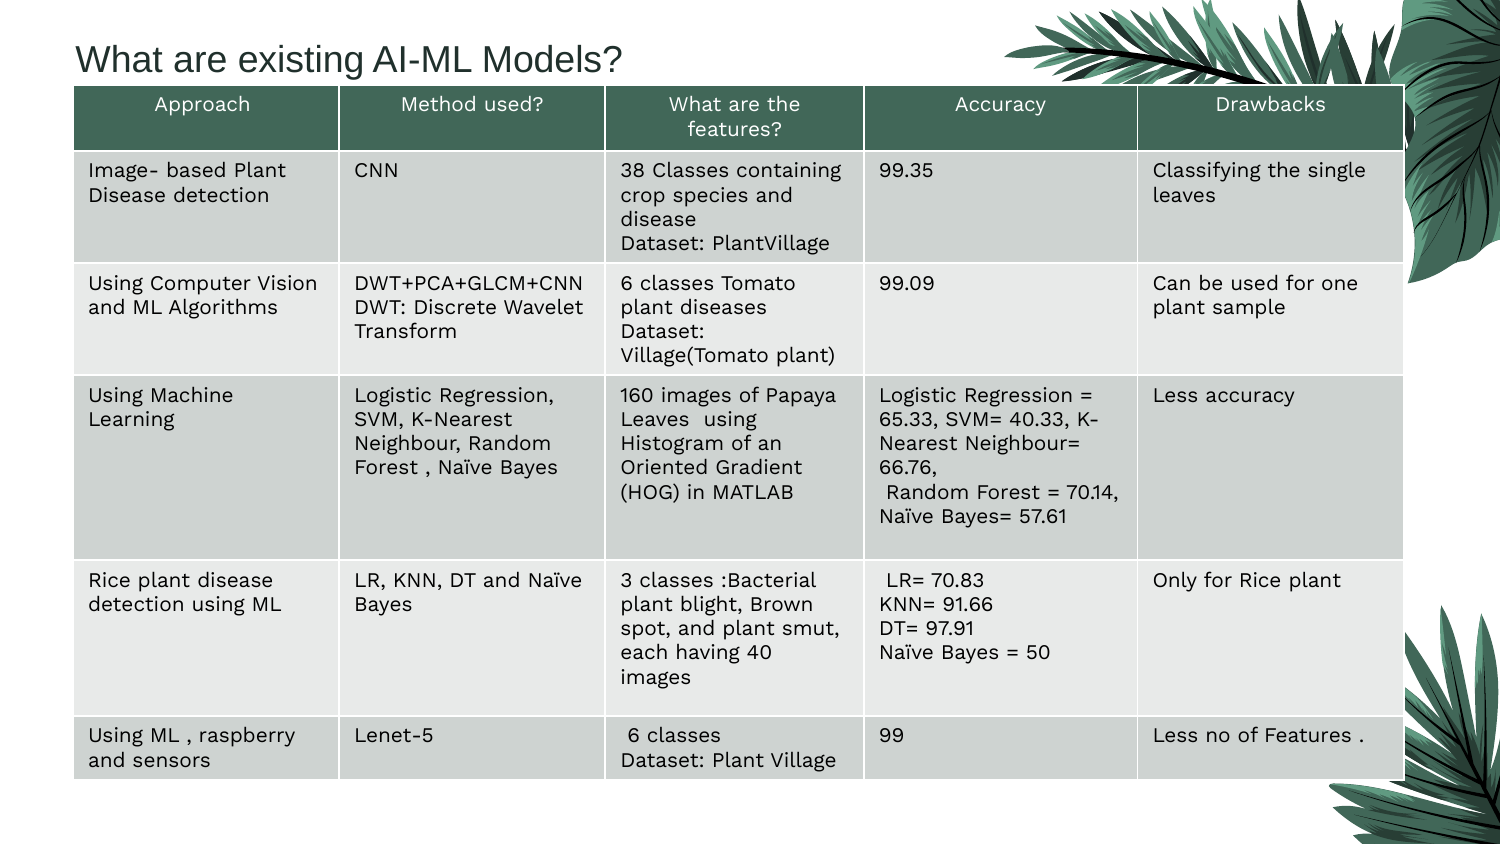

# What are existing AI-ML Models?
| Approach | Method used? | What are the features? | Accuracy | Drawbacks |
| --- | --- | --- | --- | --- |
| Image- based Plant Disease detection | CNN | 38 Classes containing crop species and disease Dataset: PlantVillage | 99.35 | Classifying the single leaves |
| Using Computer Vision and ML Algorithms | DWT+PCA+GLCM+CNN DWT: Discrete Wavelet Transform | 6 classes Tomato plant diseases Dataset: Village(Tomato plant) | 99.09 | Can be used for one plant sample |
| Using Machine Learning | Logistic Regression, SVM, K-Nearest Neighbour, Random Forest , Naïve Bayes | 160 images of Papaya Leaves using Histogram of an Oriented Gradient (HOG) in MATLAB | Logistic Regression = 65.33, SVM= 40.33, K-Nearest Neighbour= 66.76, Random Forest = 70.14, Naïve Bayes= 57.61 | Less accuracy |
| Rice plant disease detection using ML | LR, KNN, DT and Naïve Bayes | 3 classes :Bacterial plant blight, Brown spot, and plant smut, each having 40 images | LR= 70.83 KNN= 91.66 DT= 97.91 Naïve Bayes = 50 | Only for Rice plant |
| Using ML , raspberry and sensors | Lenet-5 | 6 classes Dataset: Plant Village | 99 | Less no of Features . |